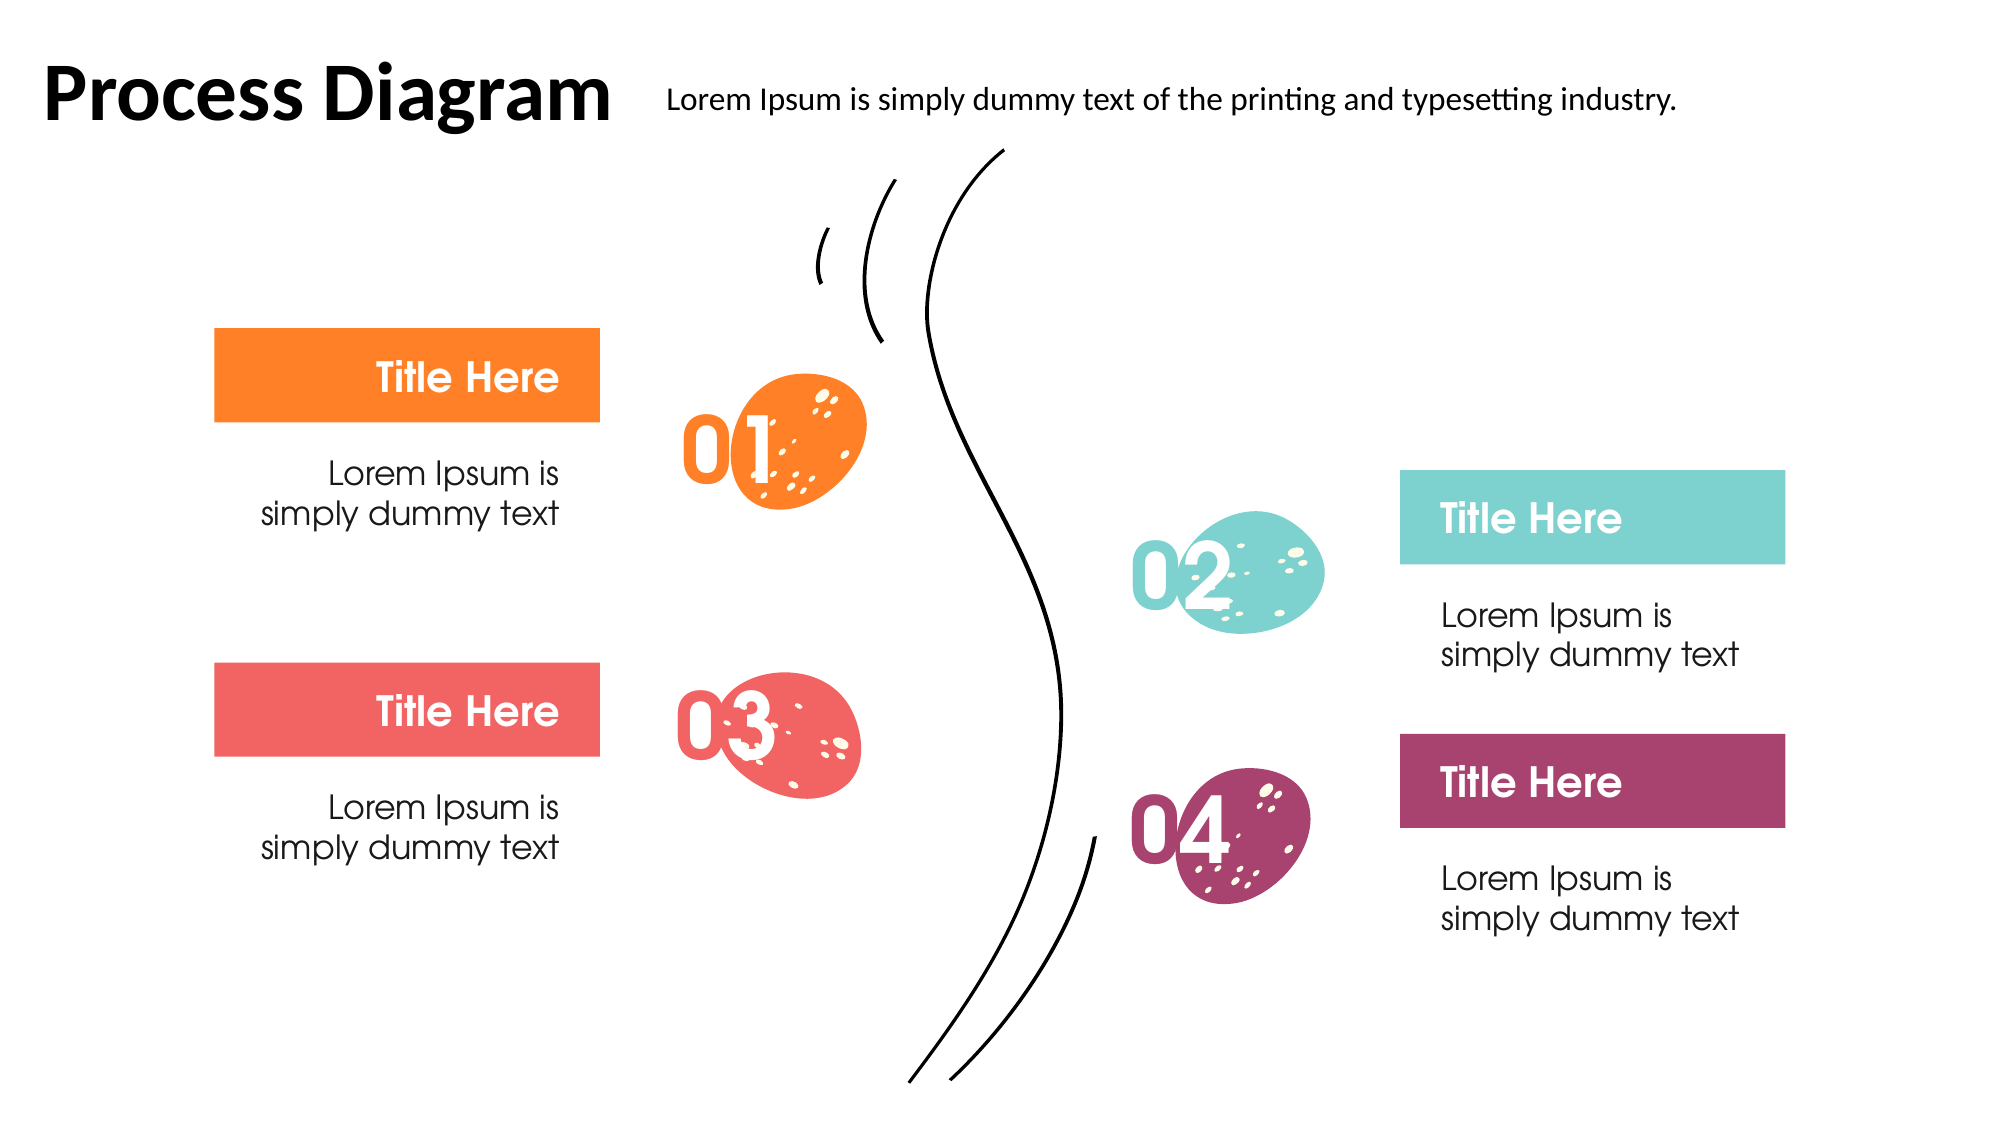

Process Diagram
Lorem Ipsum is simply dummy text of the printing and typesetting industry.

Title Here
01

Lorem Ipsum is simply dummy text
Title Here
02

Lorem Ipsum is simply dummy text
03
Title Here

Title Here
04
Lorem Ipsum is simply dummy text

Lorem Ipsum is simply dummy text